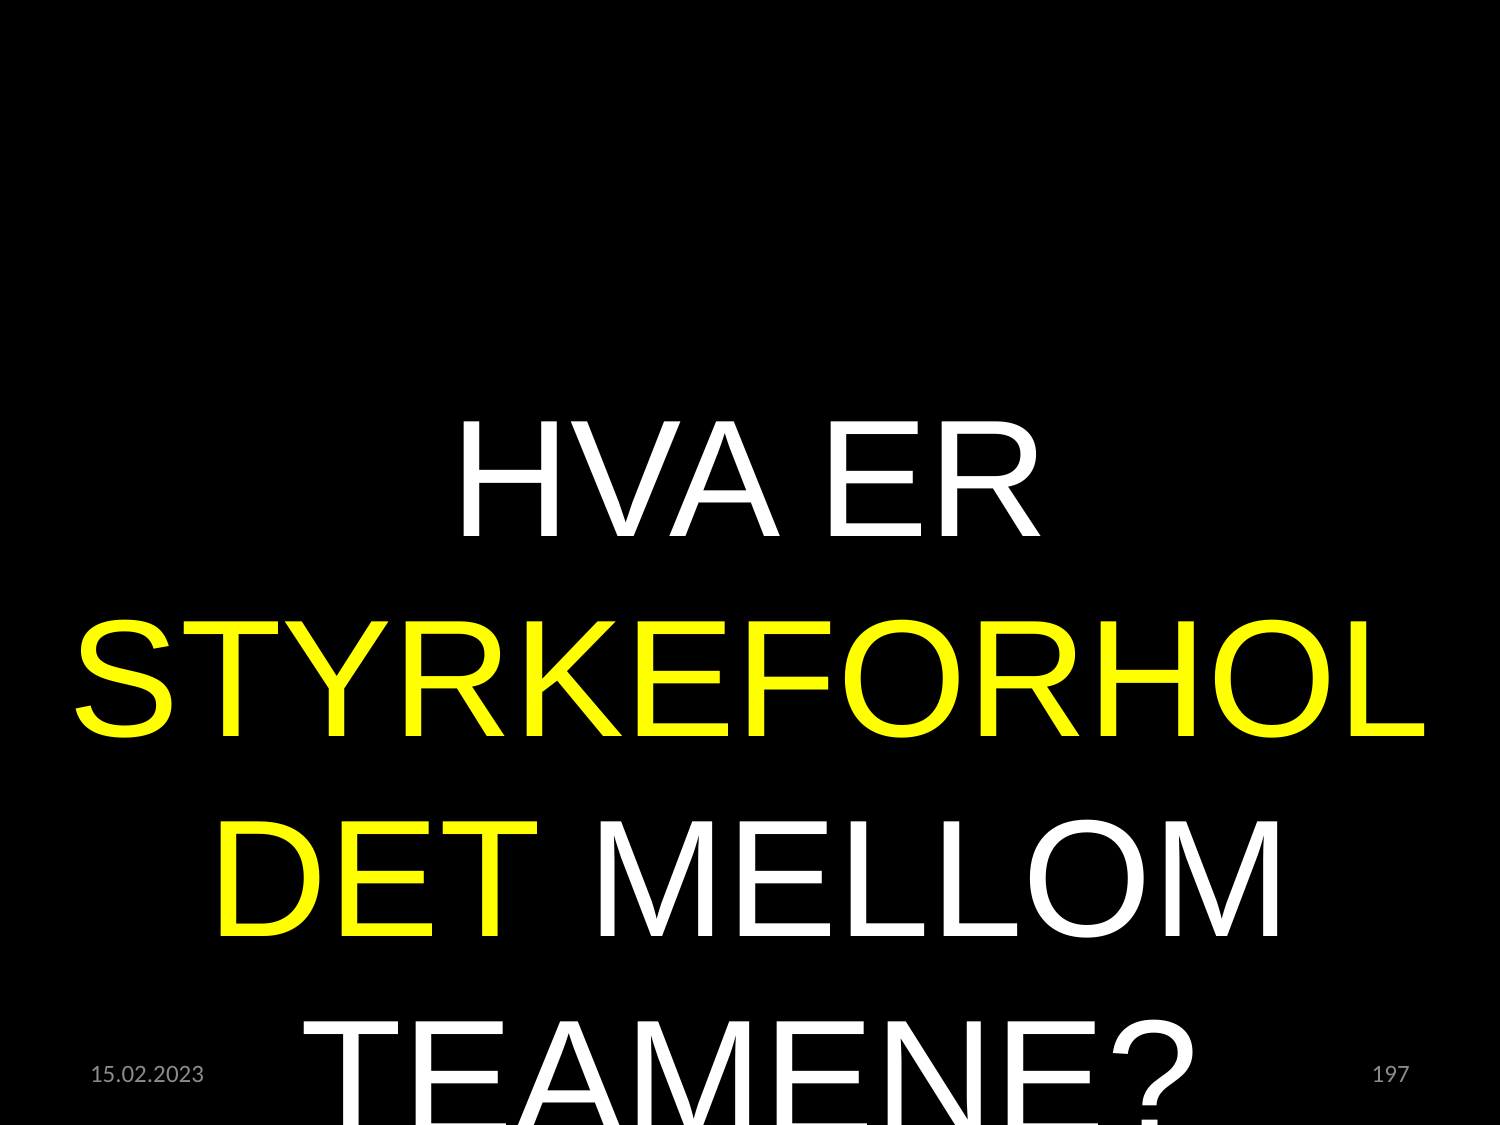

HVA ER STYRKEFORHOLDET MELLOM TEAMENE?
15.02.2023
197